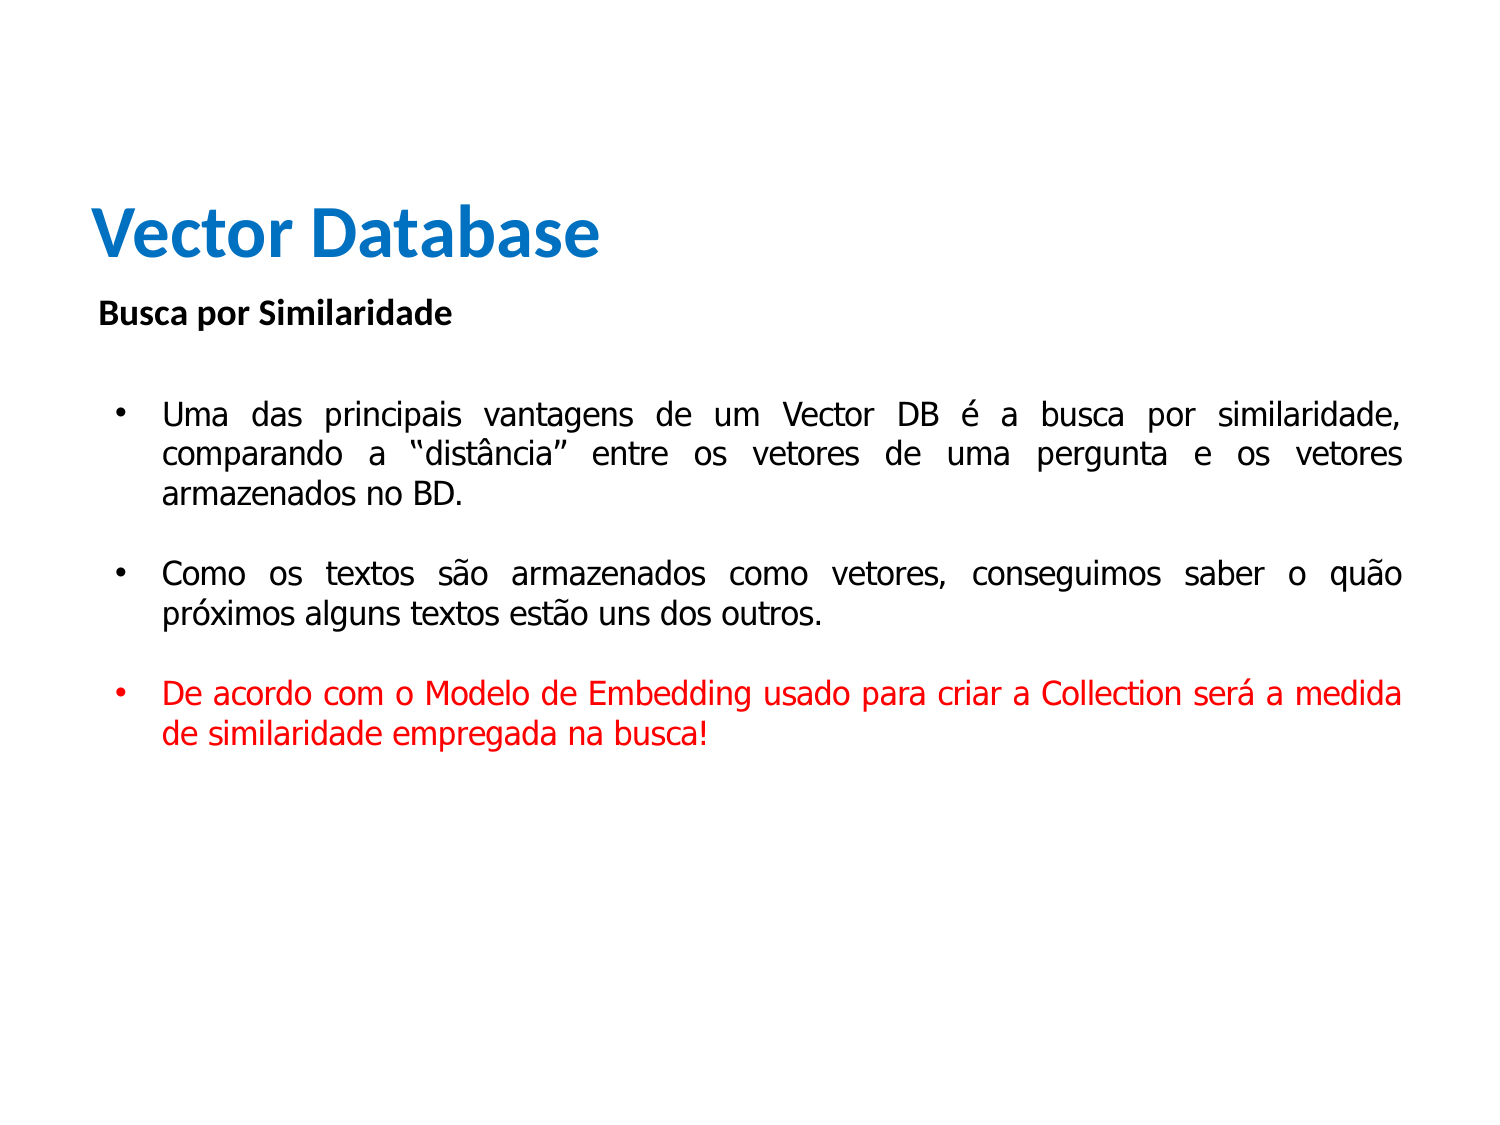

Vector Database
Busca por Similaridade
Uma das principais vantagens de um Vector DB é a busca por similaridade, comparando a “distância” entre os vetores de uma pergunta e os vetores armazenados no BD.

Como os textos são armazenados como vetores, conseguimos saber o quão próximos alguns textos estão uns dos outros.

De acordo com o Modelo de Embedding usado para criar a Collection será a medida de similaridade empregada na busca!